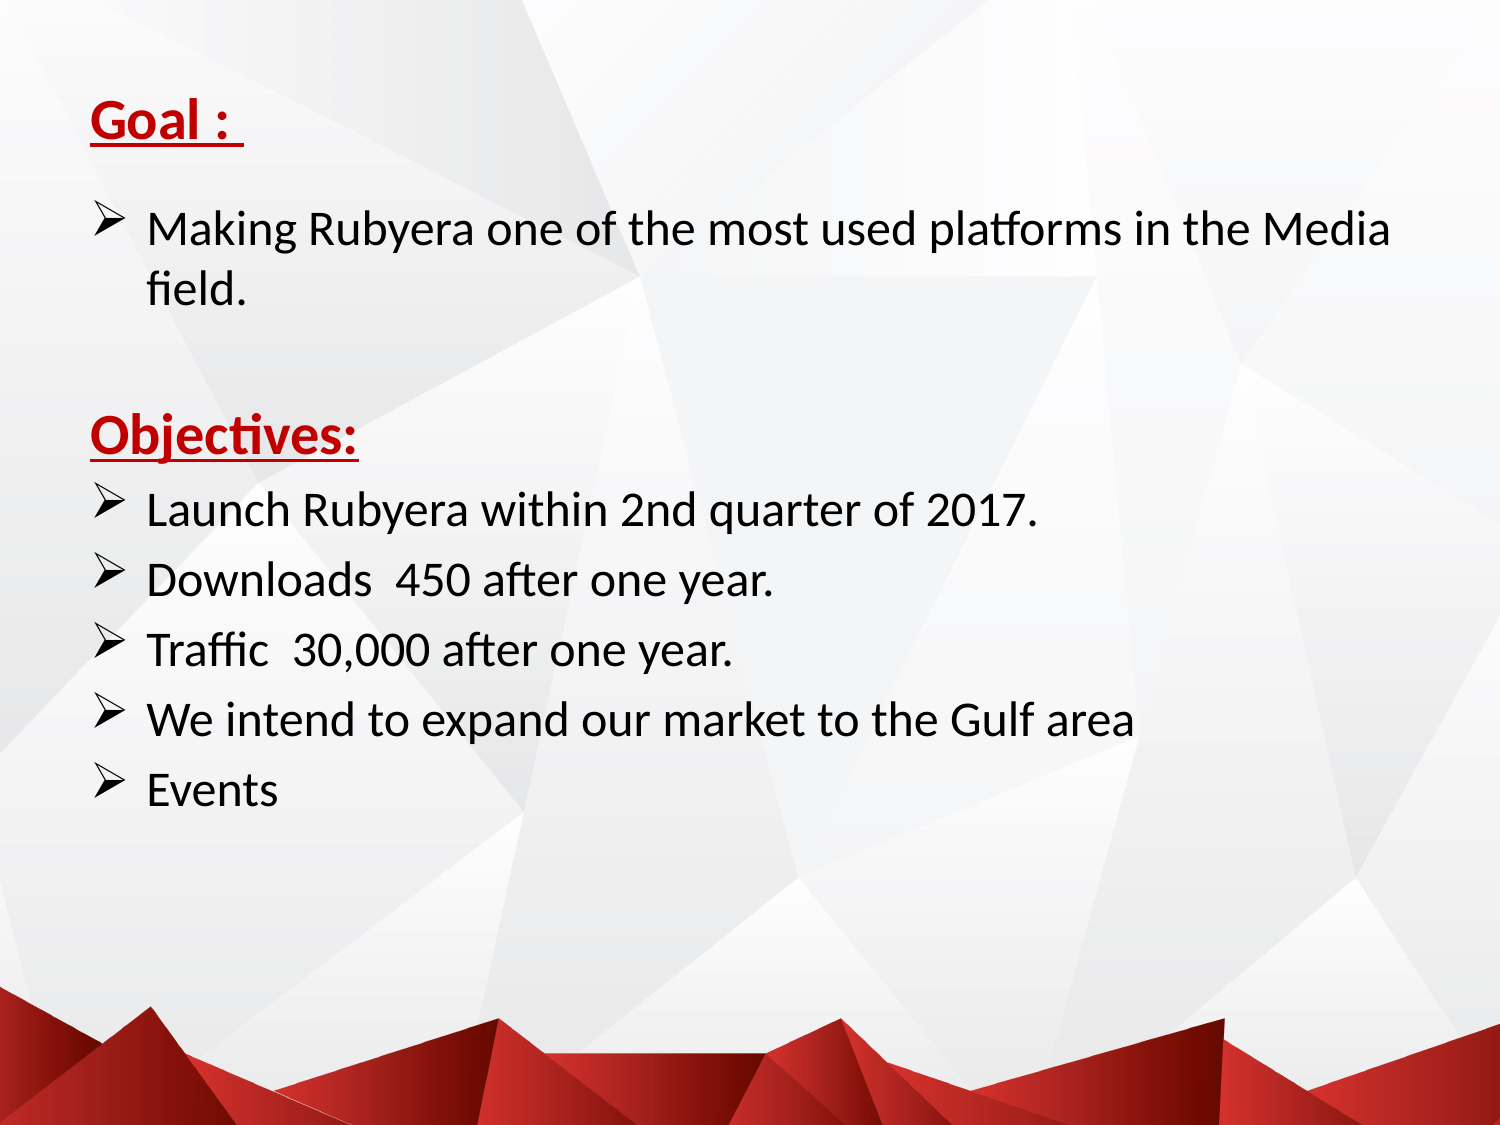

# Goal :
Making Rubyera one of the most used platforms in the Media field.

Objectives:
Launch Rubyera within 2nd quarter of 2017.
Downloads  450 after one year.
Traffic  30,000 after one year.
We intend to expand our market to the Gulf area
Events